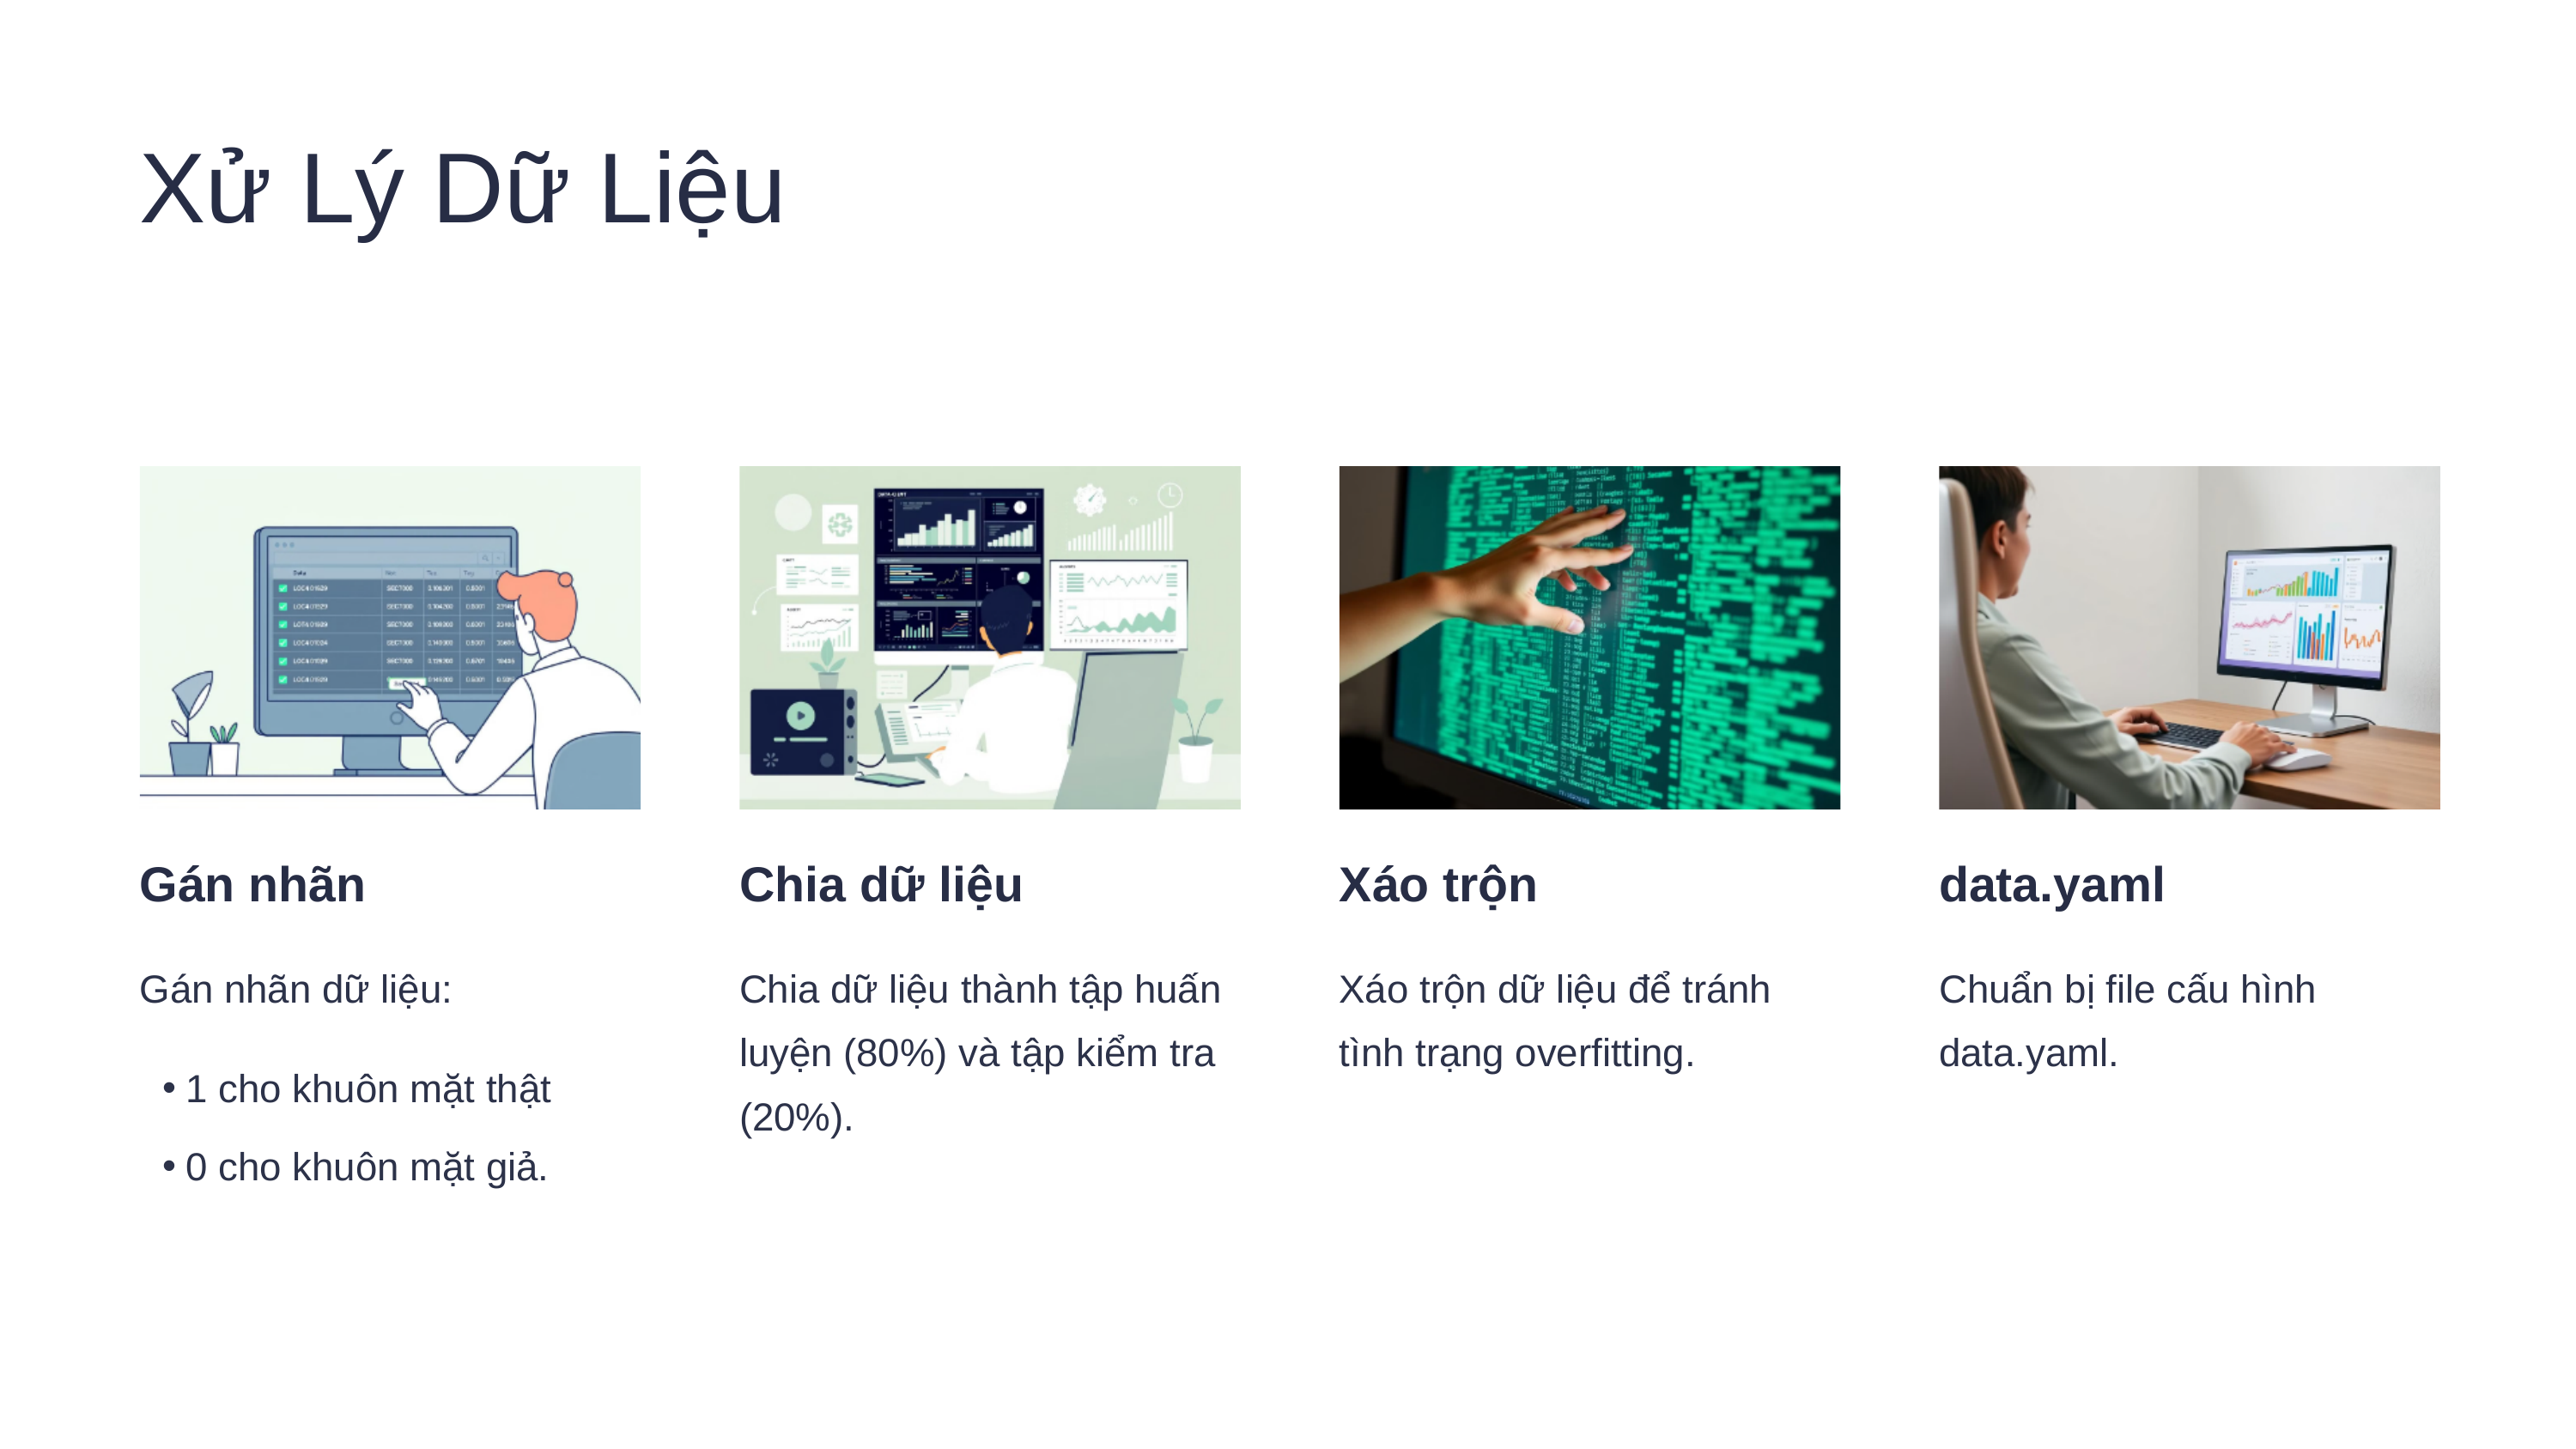

Xử Lý Dữ Liệu

Gán nhãn

Chia dữ liệu

Xáo trộn

data.yaml

Gán nhãn dữ liệu:

Chia dữ liệu thành tập huấn luyện (80%) và tập kiểm tra (20%).

Xáo trộn dữ liệu để tránh tình trạng overfitting.

Chuẩn bị file cấu hình data.yaml.

1 cho khuôn mặt thật

0 cho khuôn mặt giả.